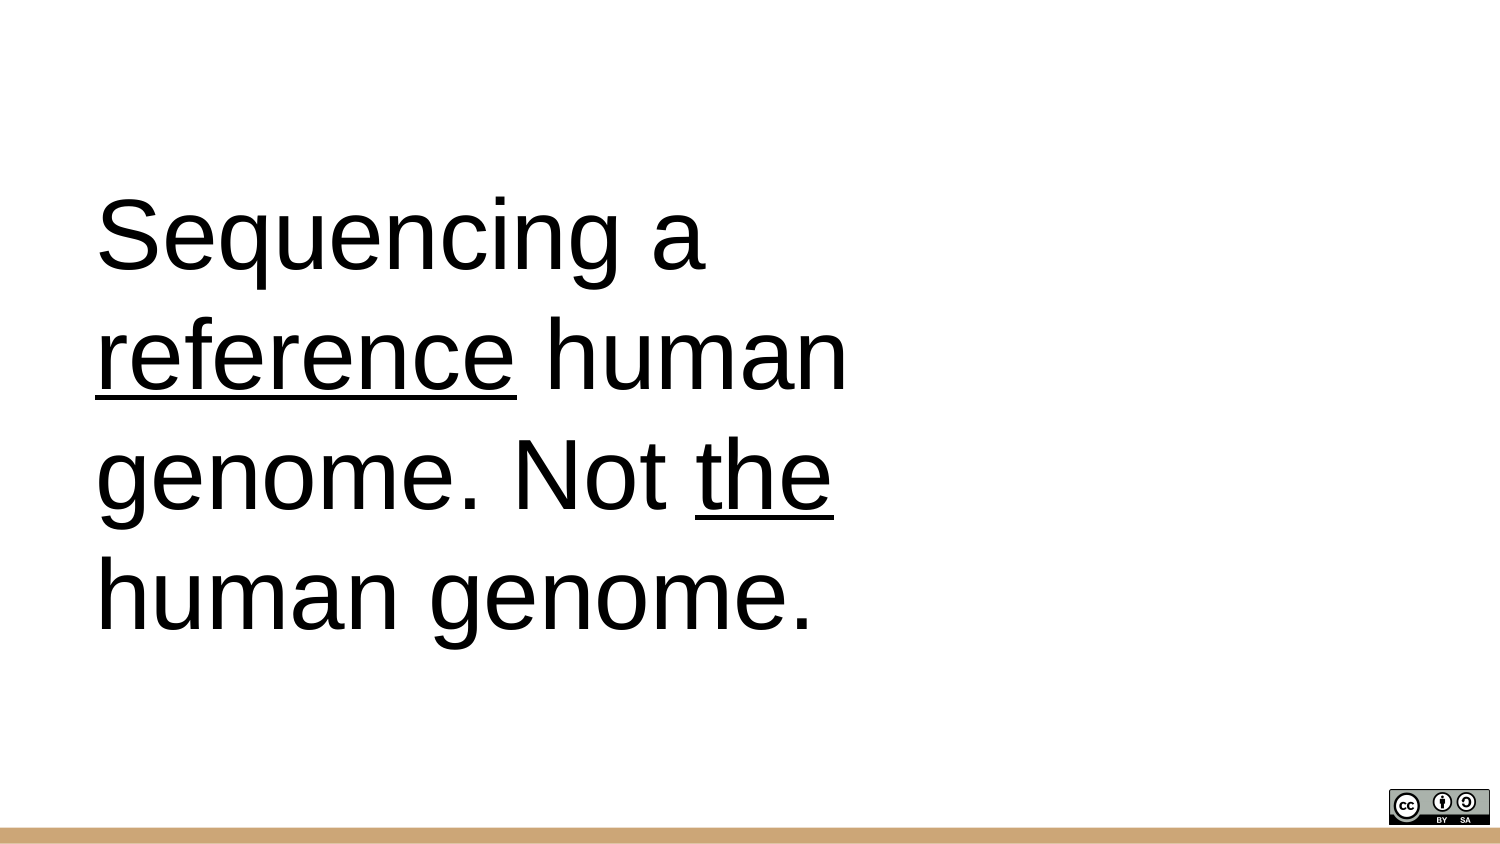

# Sequencing a reference human genome. Not the human genome.